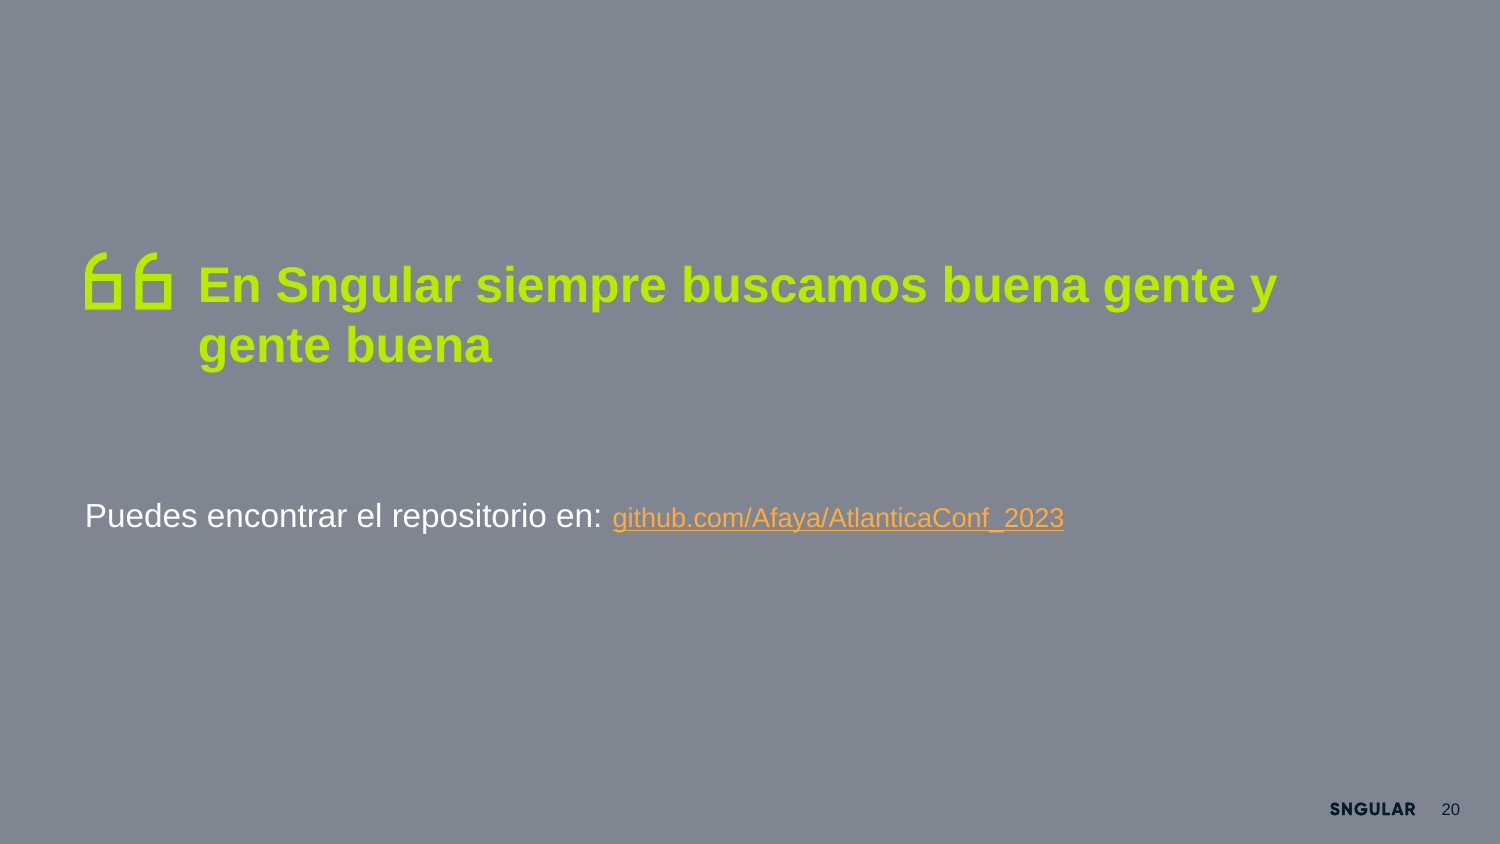

# En Sngular siempre buscamos buena gente y gente buena
Puedes encontrar el repositorio en: github.com/Afaya/AtlanticaConf_2023